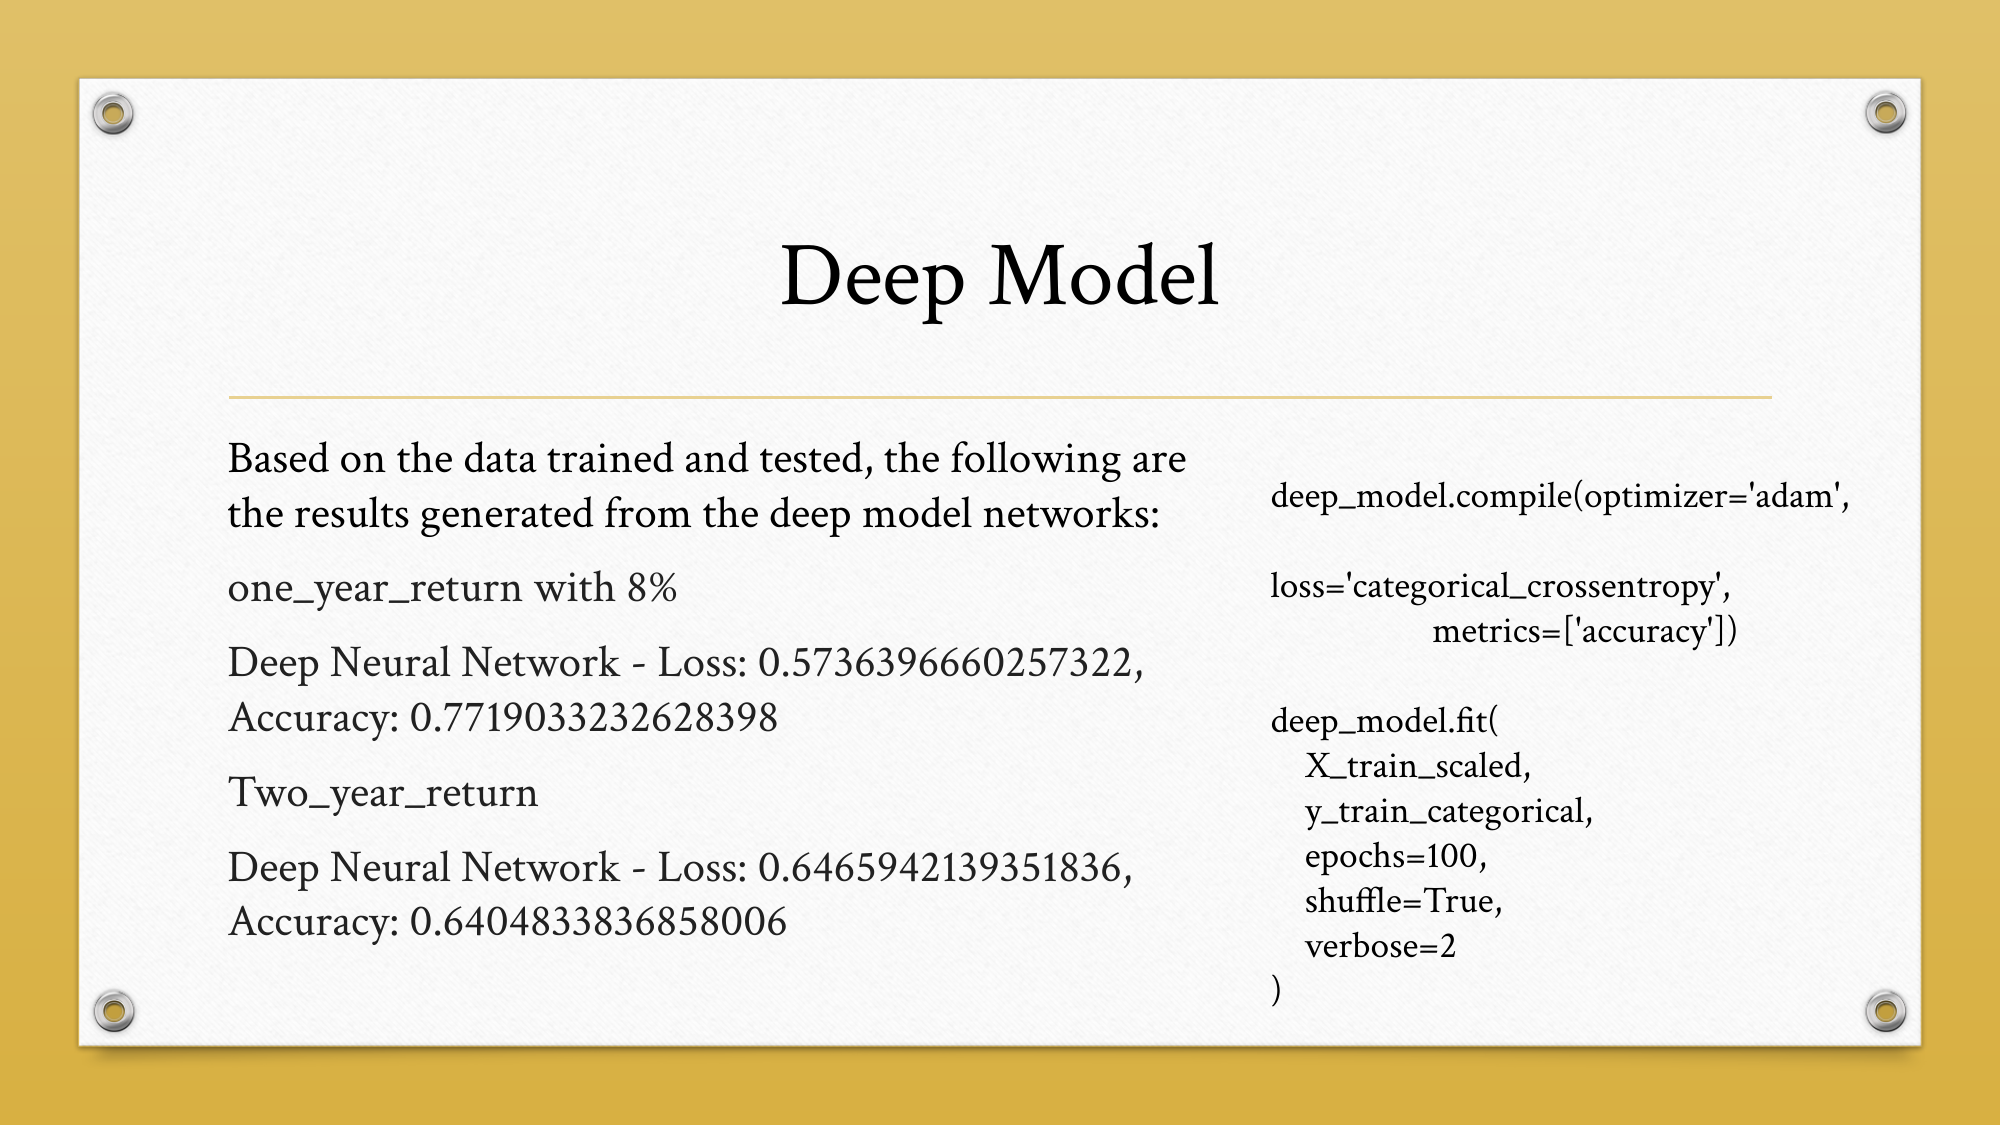

# Deep Model
Based on the data trained and tested, the following are the results generated from the deep model networks:
one_year_return with 8%
Deep Neural Network - Loss: 0.5736396660257322, Accuracy: 0.7719033232628398
Two_year_return
Deep Neural Network - Loss: 0.6465942139351836, Accuracy: 0.6404833836858006

deep_model.compile(optimizer='adam',
                   loss='categorical_crossentropy',
                   metrics=['accuracy'])

deep_model.fit(
    X_train_scaled,
    y_train_categorical,
    epochs=100,
    shuffle=True,
    verbose=2
)